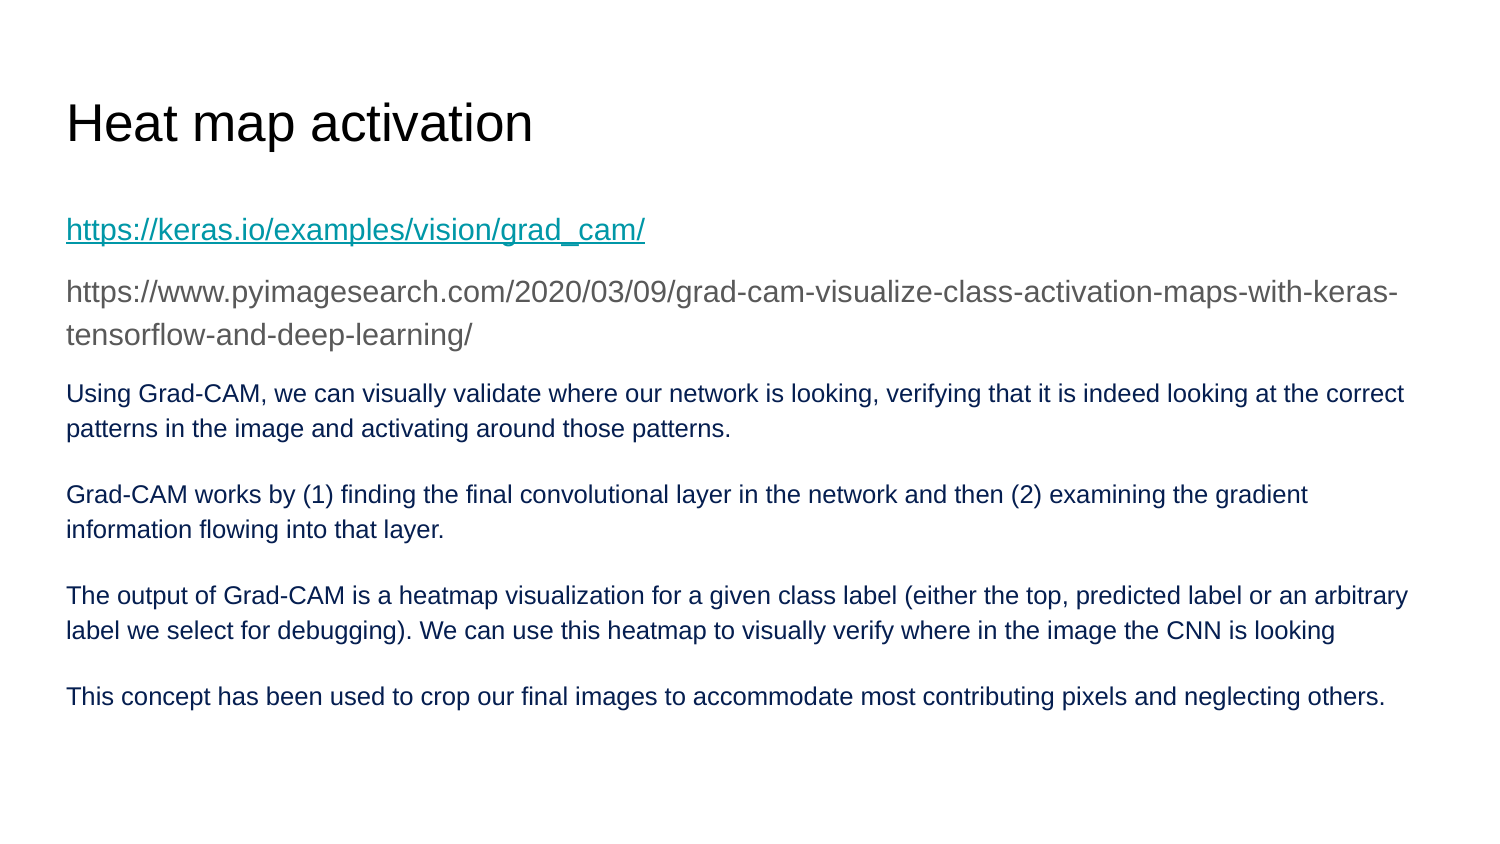

# Heat map activation
https://keras.io/examples/vision/grad_cam/
https://www.pyimagesearch.com/2020/03/09/grad-cam-visualize-class-activation-maps-with-keras-tensorflow-and-deep-learning/
Using Grad-CAM, we can visually validate where our network is looking, verifying that it is indeed looking at the correct patterns in the image and activating around those patterns.
Grad-CAM works by (1) finding the final convolutional layer in the network and then (2) examining the gradient information flowing into that layer.
The output of Grad-CAM is a heatmap visualization for a given class label (either the top, predicted label or an arbitrary label we select for debugging). We can use this heatmap to visually verify where in the image the CNN is looking
This concept has been used to crop our final images to accommodate most contributing pixels and neglecting others.